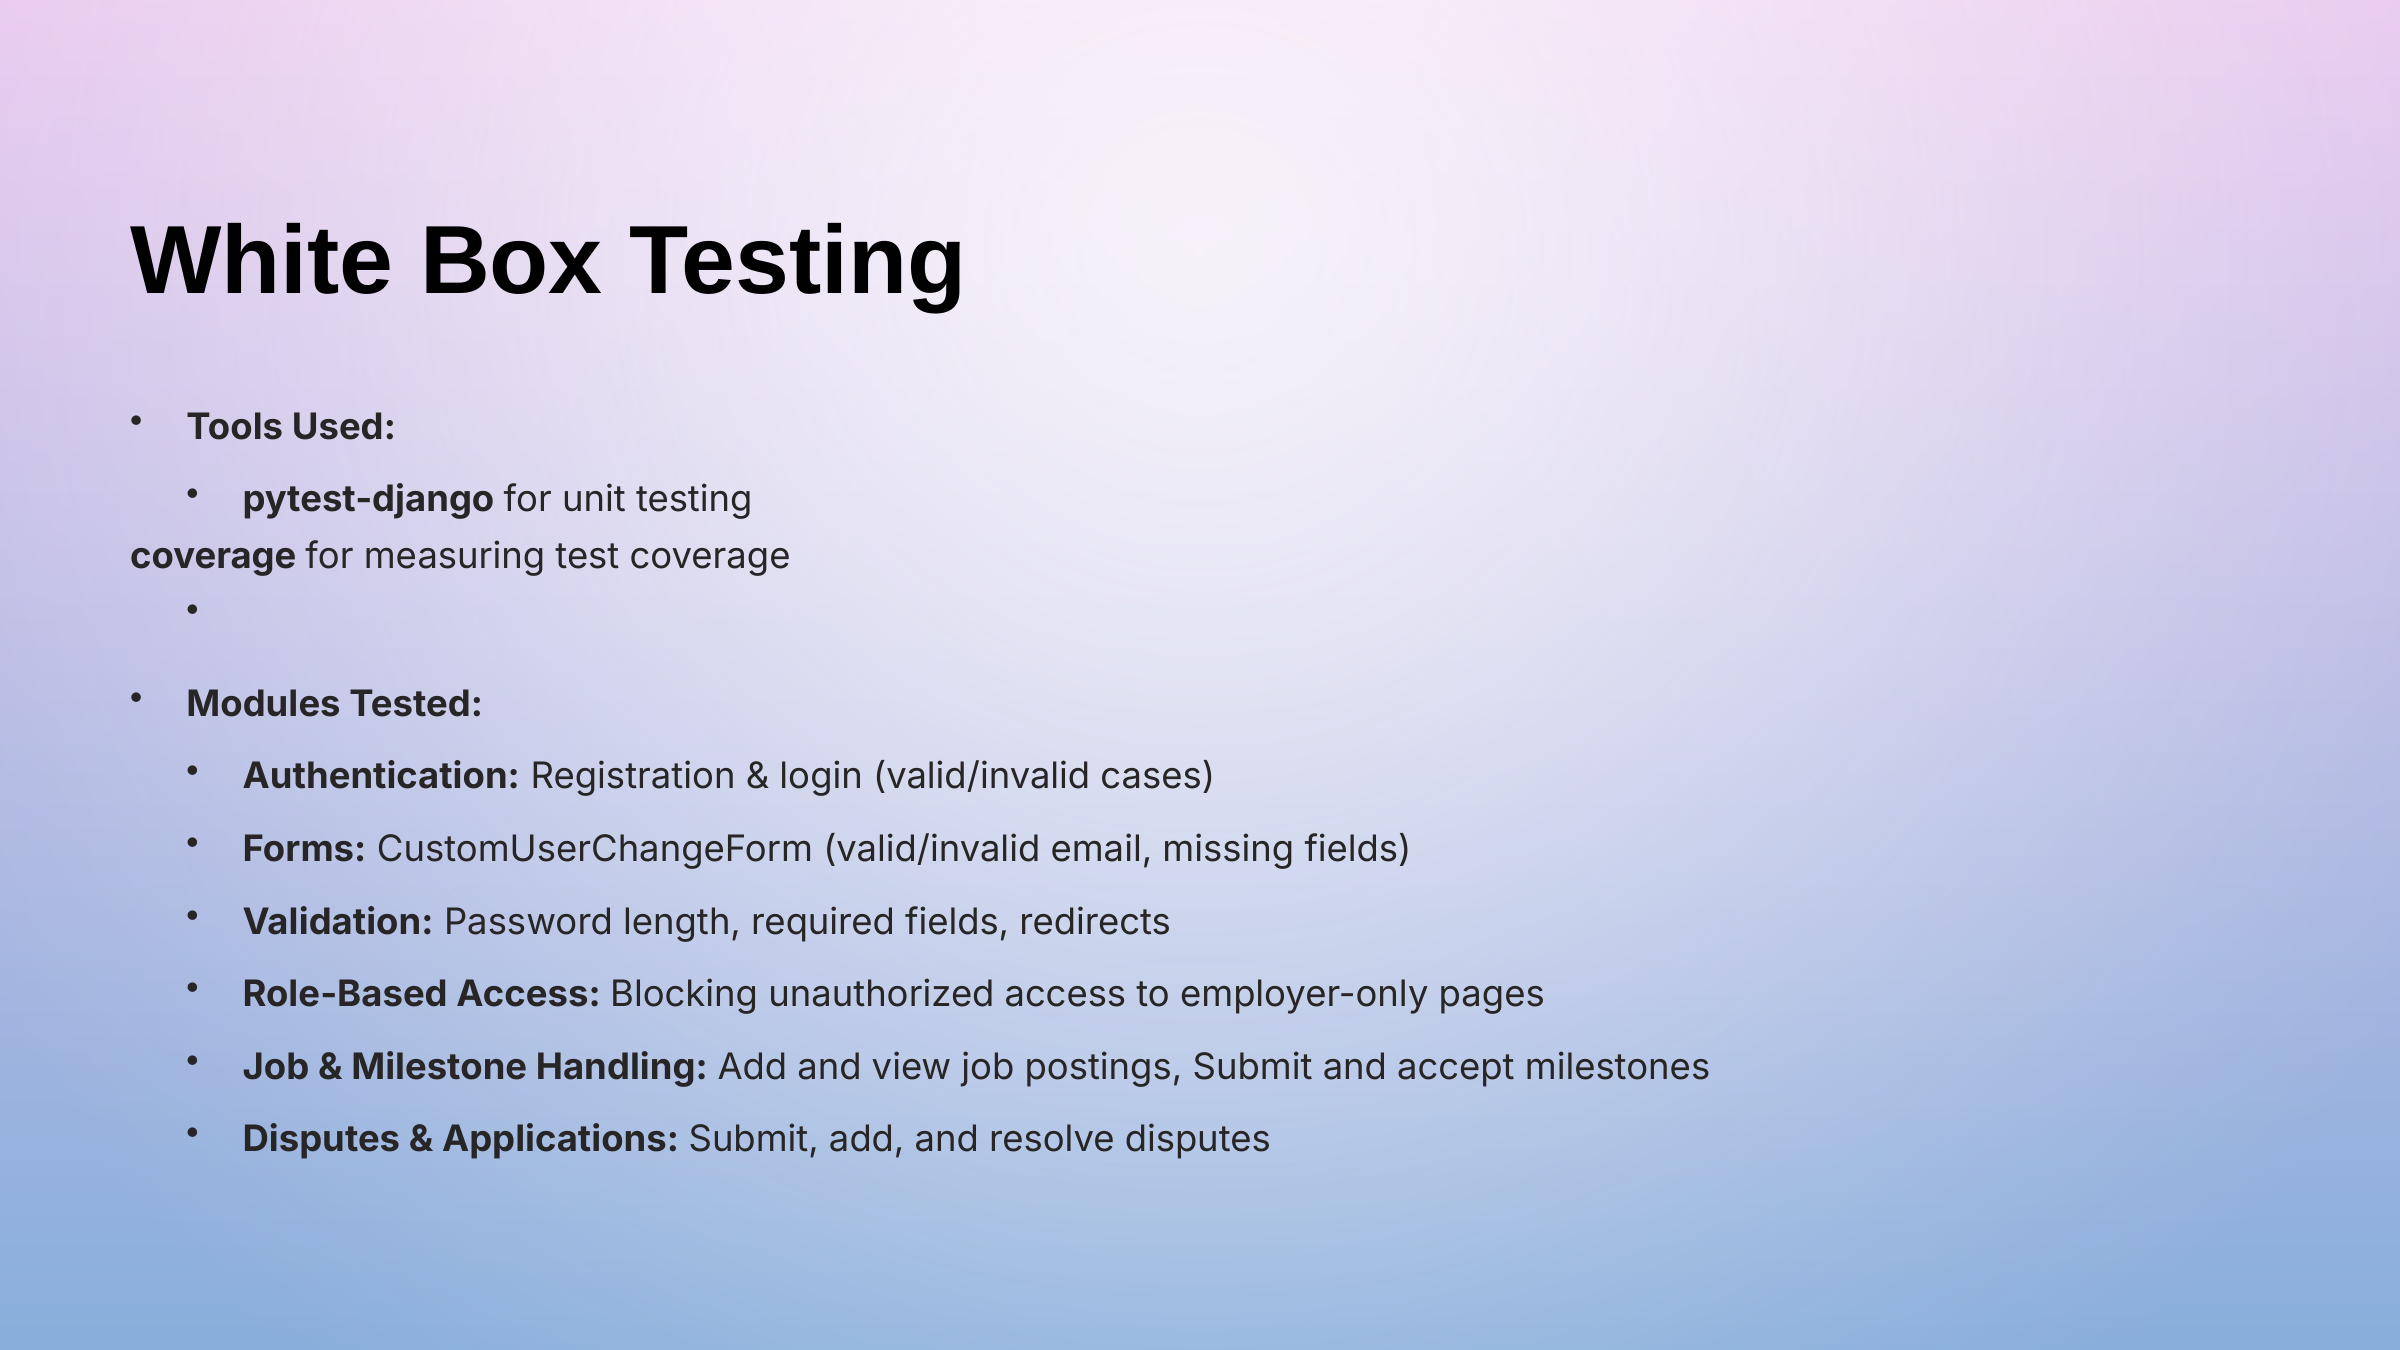

White Box Testing
Tools Used:
pytest-django for unit testing
coverage for measuring test coverage

Modules Tested:
Authentication: Registration & login (valid/invalid cases)
Forms: CustomUserChangeForm (valid/invalid email, missing fields)
Validation: Password length, required fields, redirects
Role-Based Access: Blocking unauthorized access to employer-only pages
Job & Milestone Handling: Add and view job postings, Submit and accept milestones
Disputes & Applications: Submit, add, and resolve disputes